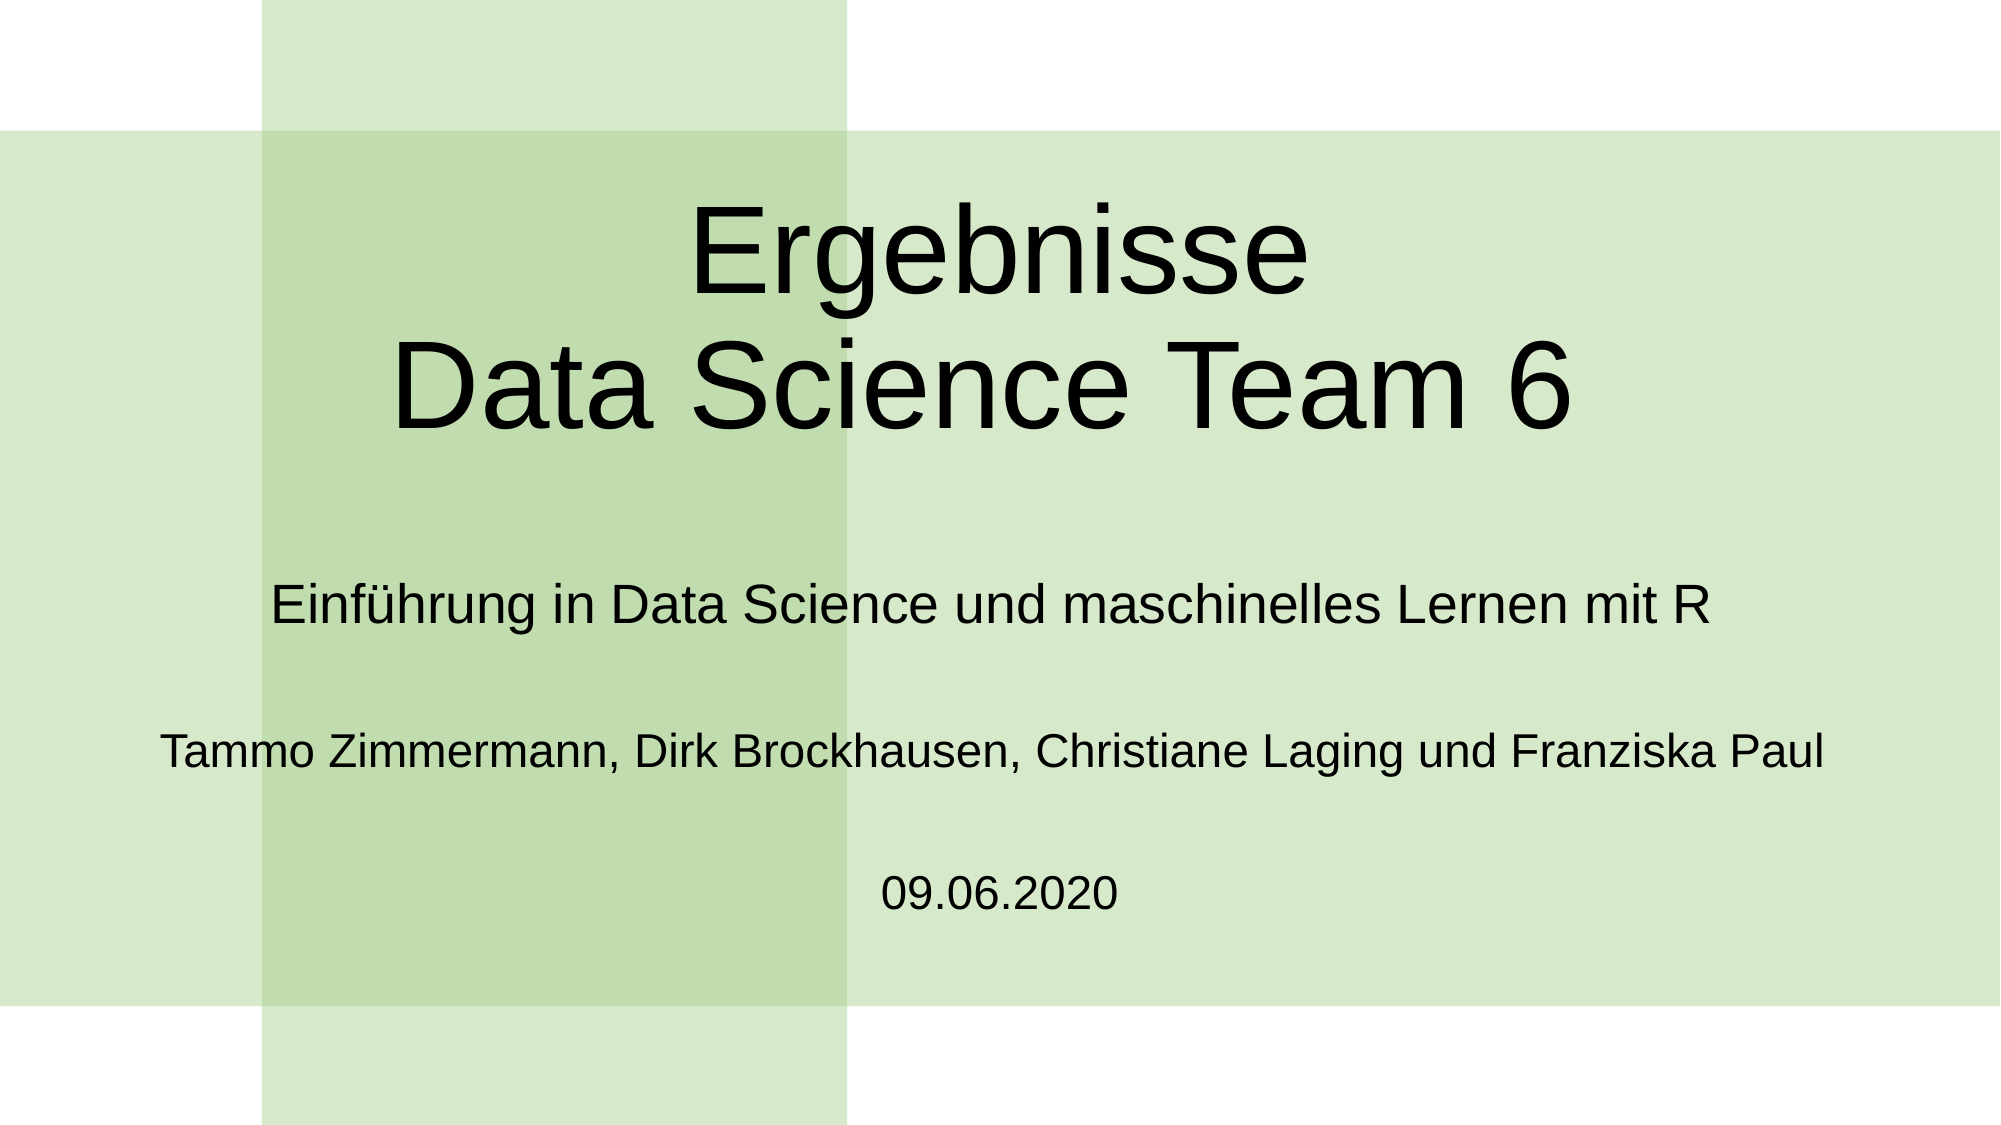

# Ergebnisse Data Science Team 6

Einführung in Data Science und maschinelles Lernen mit R

Tammo Zimmermann, Dirk Brockhausen, Christiane Laging und Franziska Paul

09.06.2020